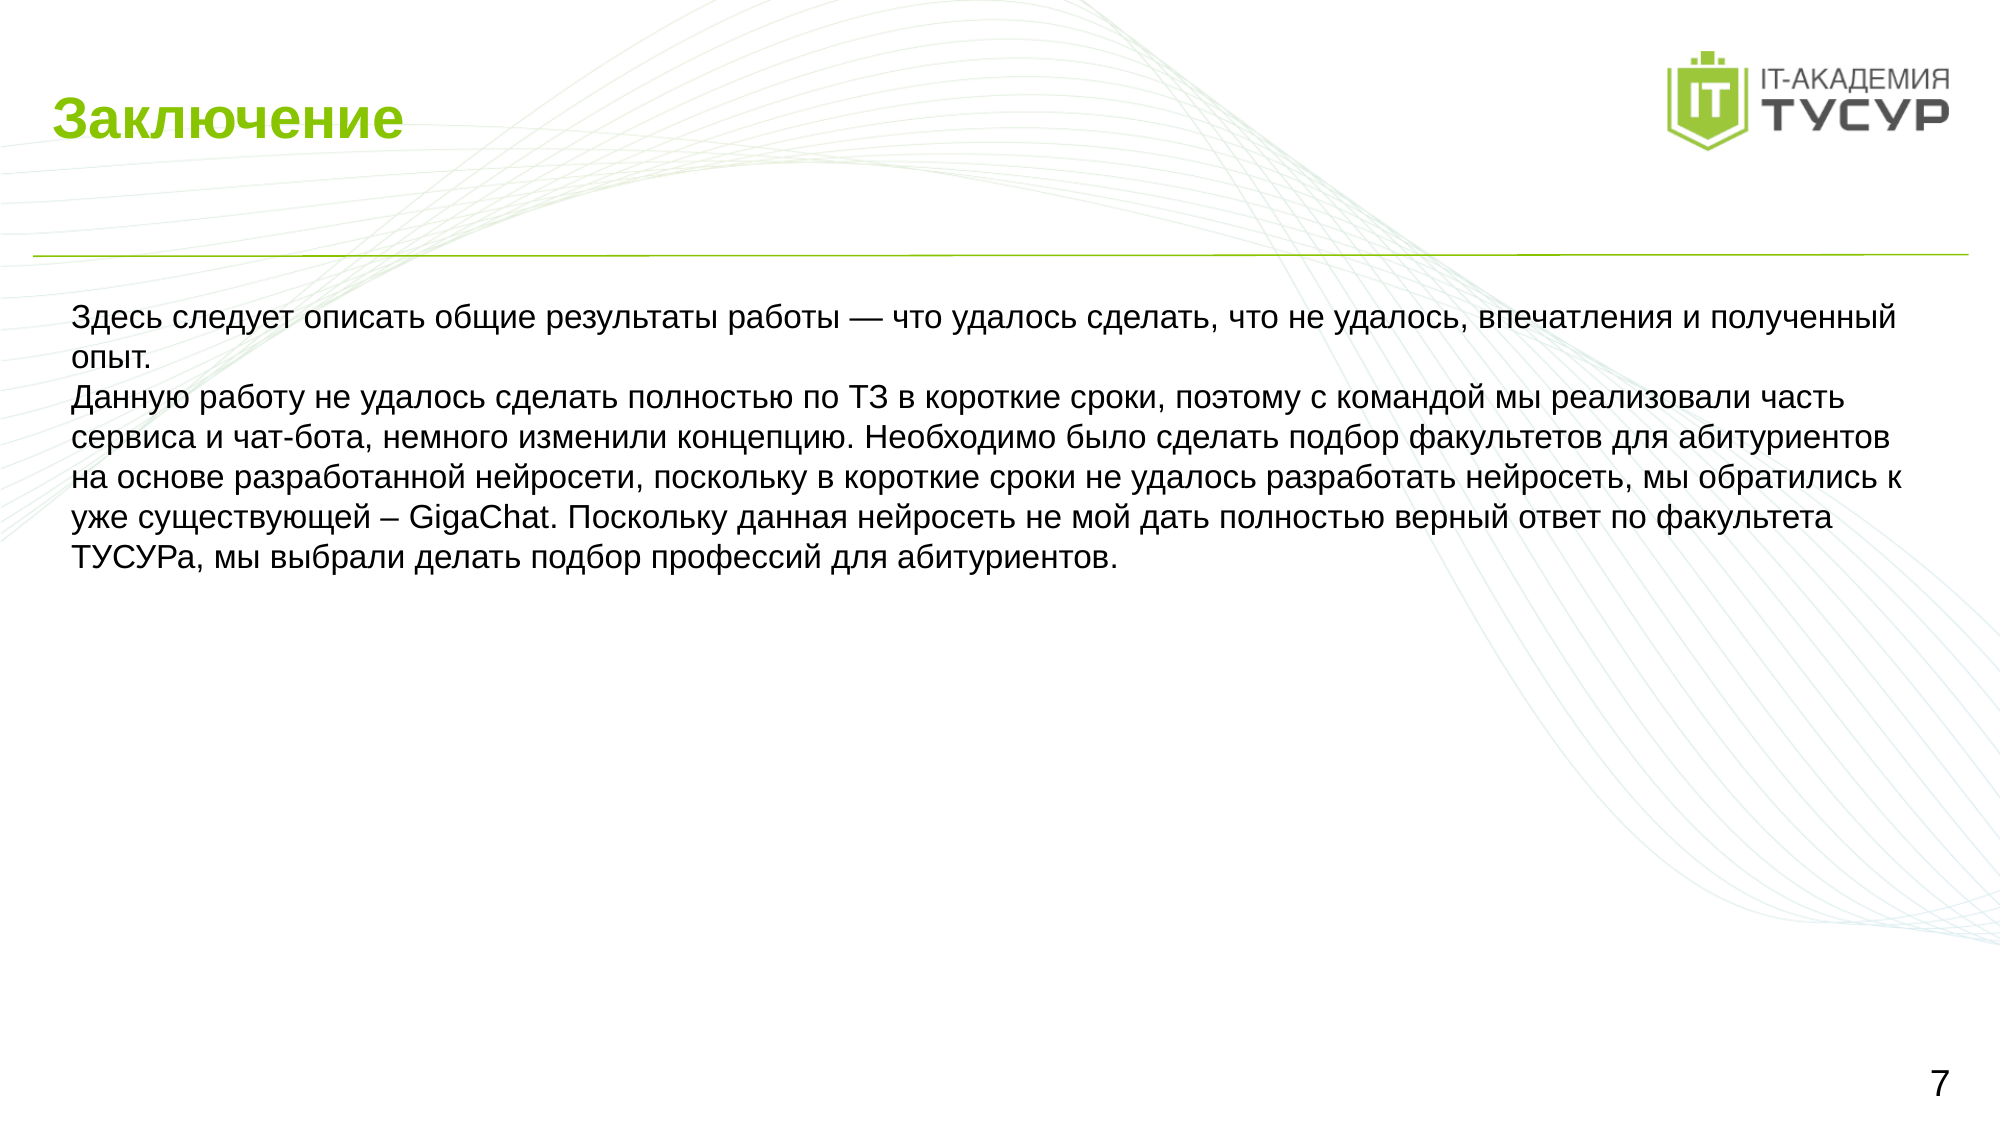

Заключение

Здесь следует описать общие результаты работы — что удалось сделать, что не удалось, впечатления и полученный опыт.
Данную работу не удалось сделать полностью по ТЗ в короткие сроки, поэтому с командой мы реализовали часть сервиса и чат-бота, немного изменили концепцию. Необходимо было сделать подбор факультетов для абитуриентов на основе разработанной нейросети, поскольку в короткие сроки не удалось разработать нейросеть, мы обратились к уже существующей – GigaChat. Поскольку данная нейросеть не мой дать полностью верный ответ по факультета ТУСУРа, мы выбрали делать подбор профессий для абитуриентов.

7